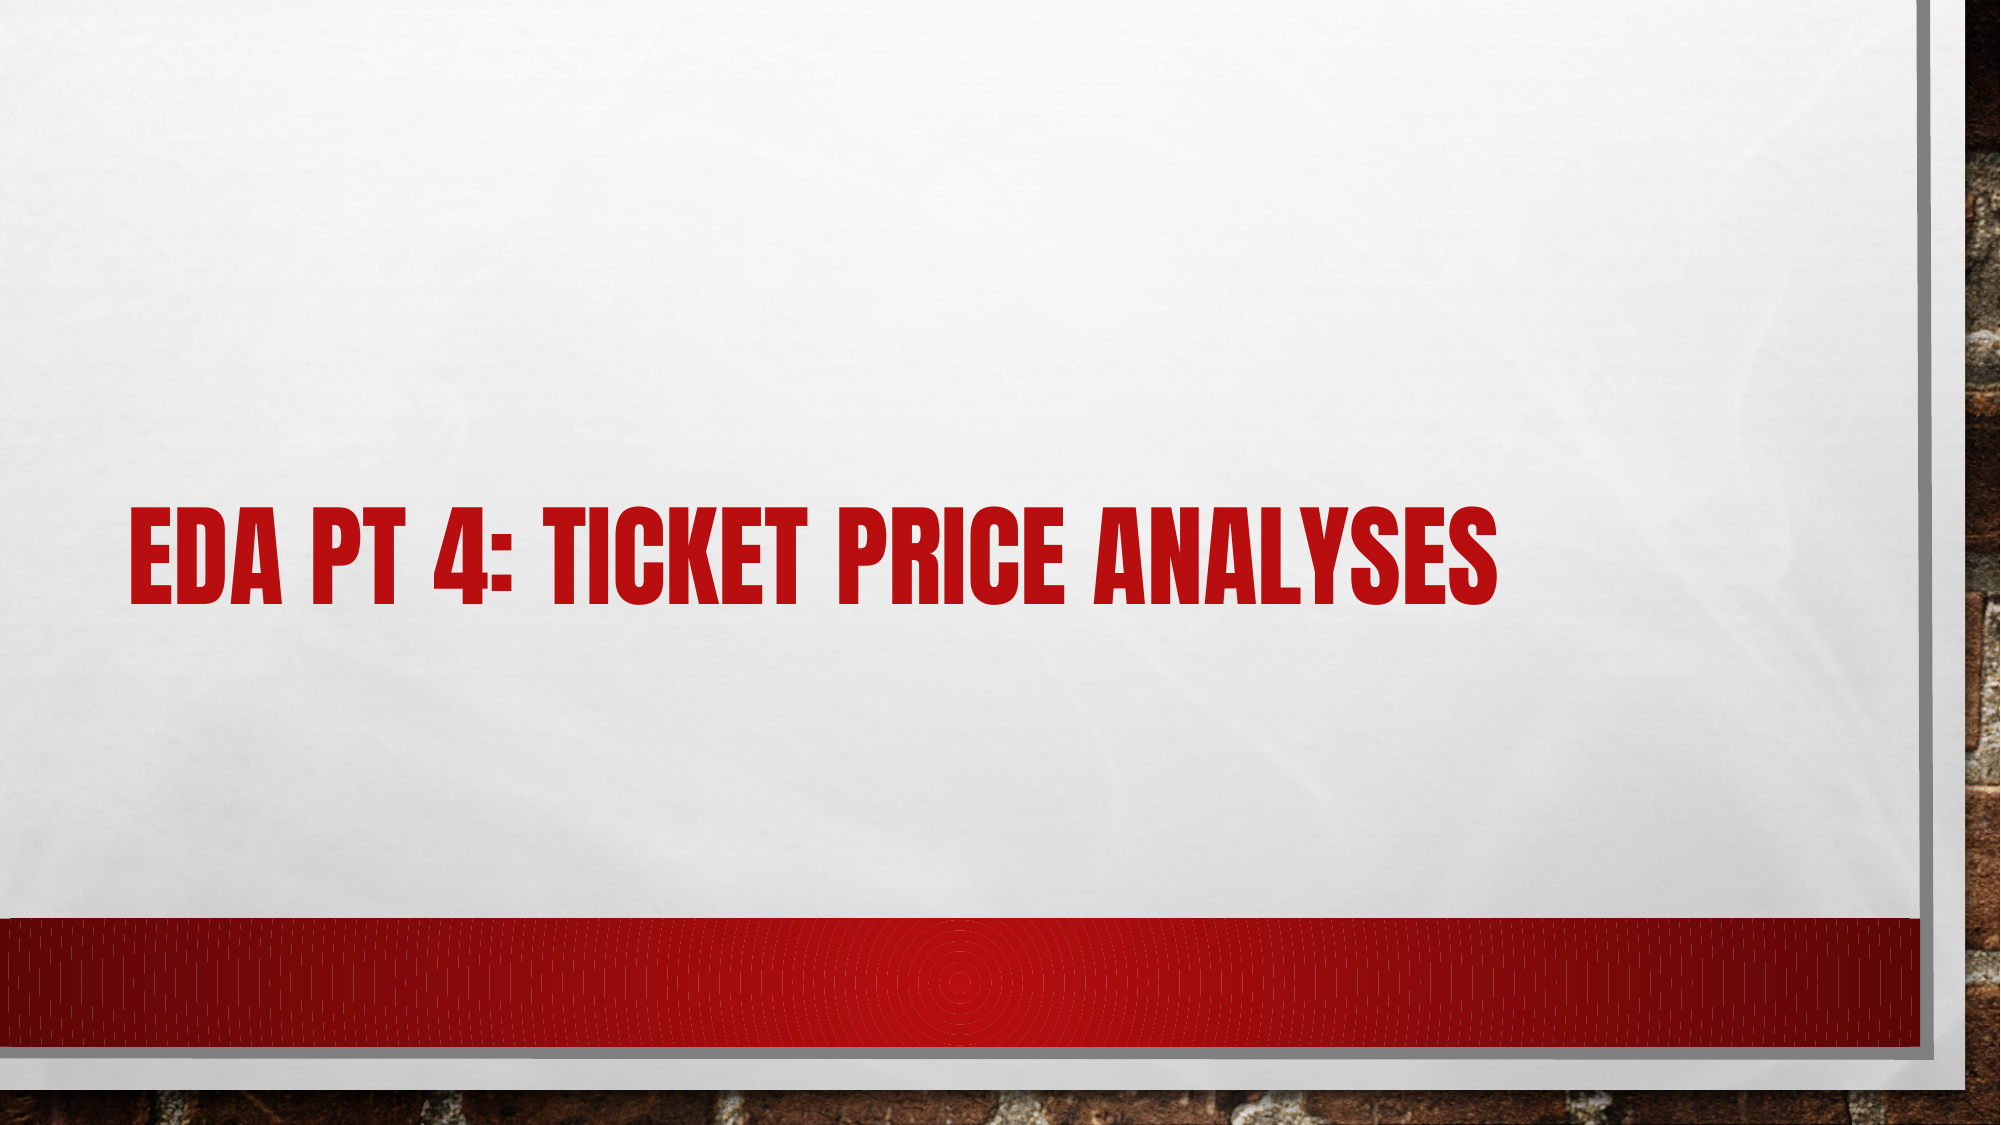

# Eda Pt 4: ticket price analyses